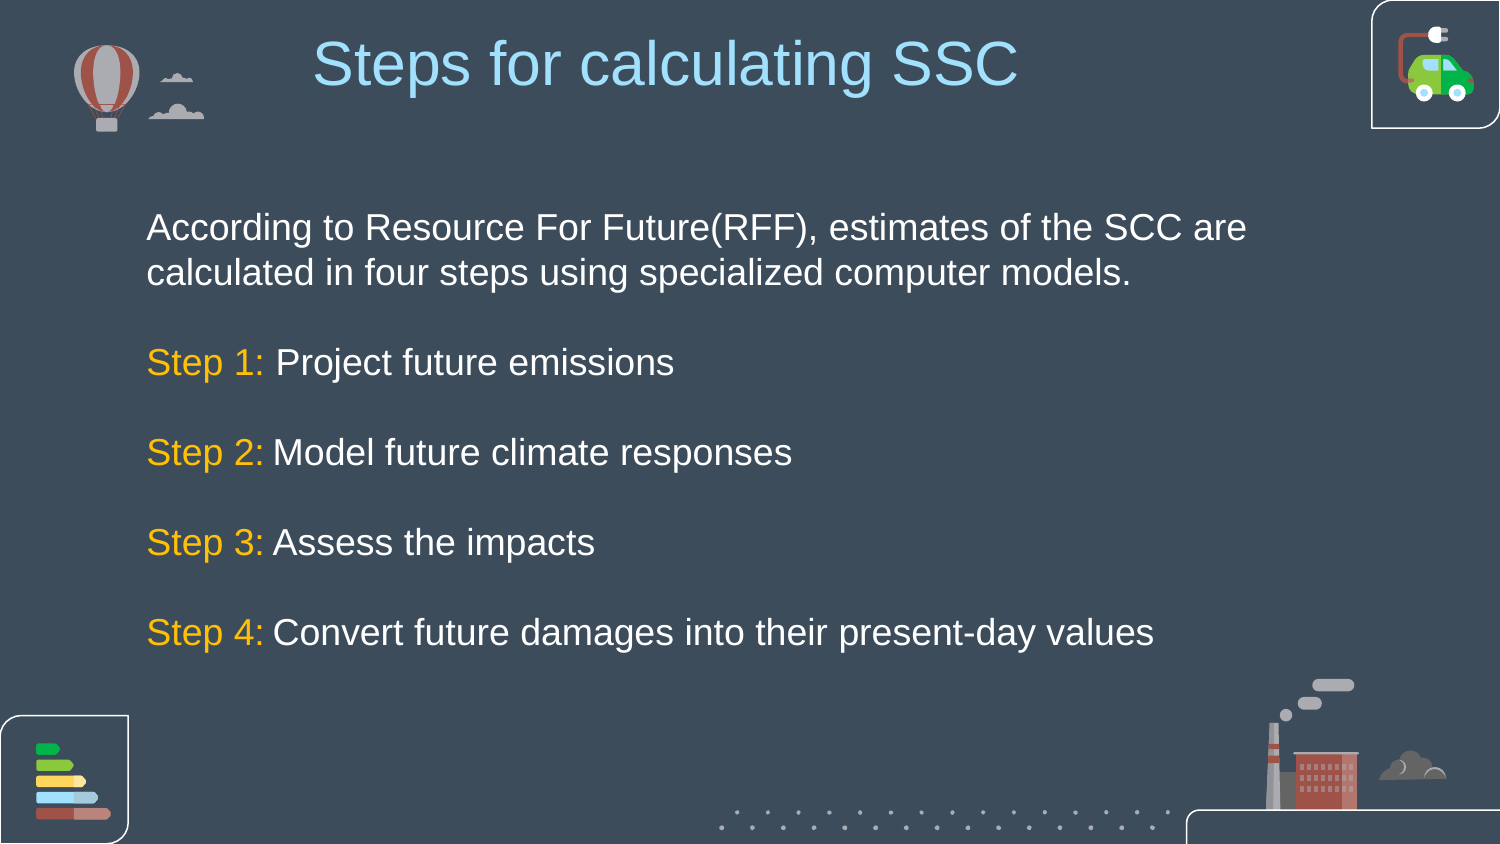

# Steps for calculating SSC

According to Resource For Future(RFF), estimates of the SCC are calculated in four steps using specialized computer models.

Step 1: Project future emissions

Step 2: Model future climate responses

Step 3: Assess the impacts

Step 4: Convert future damages into their present-day values